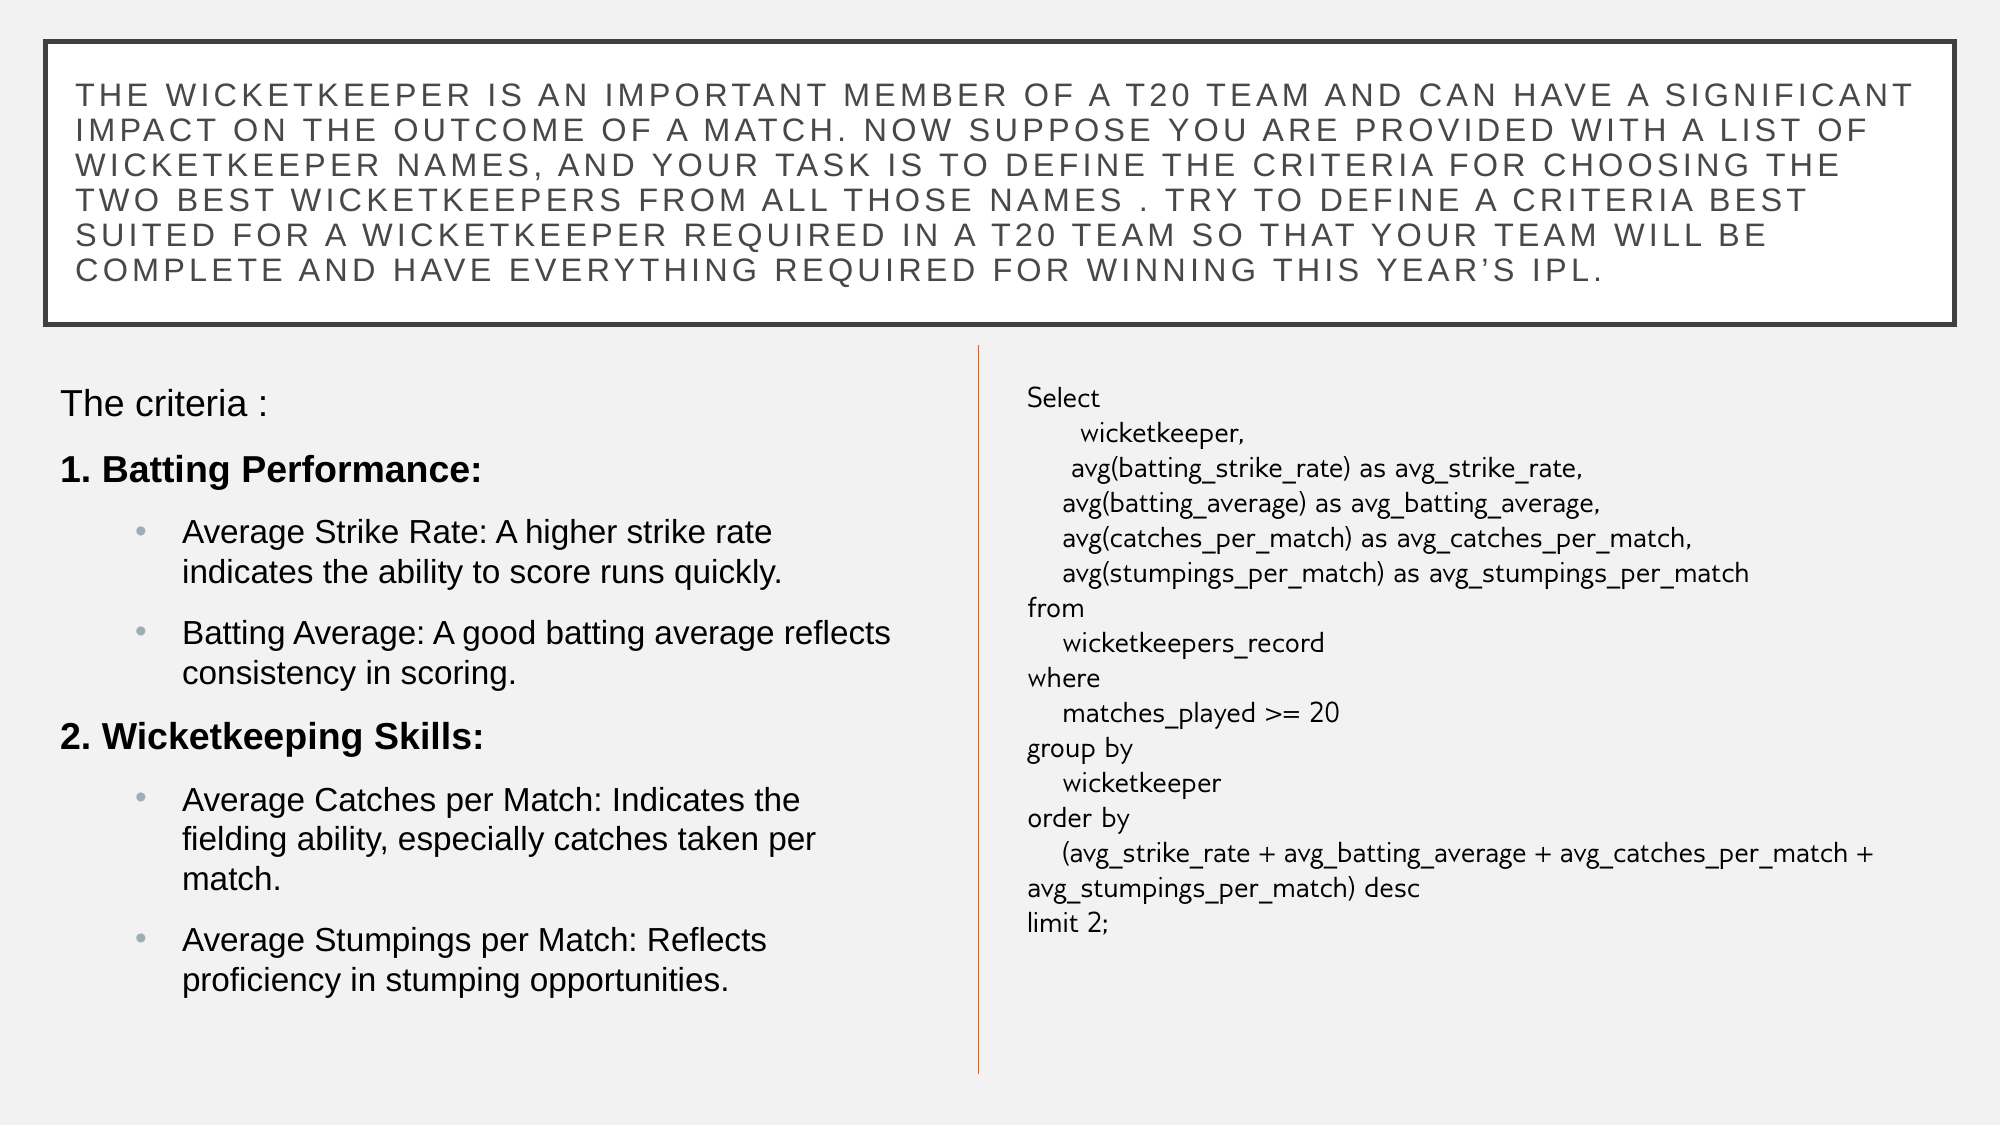

# the wicketkeeper is an important member of a T20 team and can have a significant impact on the outcome of a match. Now suppose you are provided with a list of wicketkeeper names, and your task is to define the criteria for choosing the two best wicketkeepers from all those names . Try to define a criteria best suited for a wicketkeeper required in a t20 team so that your team will be complete and have everything required for winning this year’s IPL.
Select
      wicketkeeper,
     avg(batting_strike_rate) as avg_strike_rate,
    avg(batting_average) as avg_batting_average,
    avg(catches_per_match) as avg_catches_per_match,
    avg(stumpings_per_match) as avg_stumpings_per_match
from
    wicketkeepers_record
where
    matches_played >= 20
group by
    wicketkeeper
order by
    (avg_strike_rate + avg_batting_average + avg_catches_per_match + avg_stumpings_per_match) desc
limit 2;
The criteria :
1. Batting Performance:
Average Strike Rate: A higher strike rate indicates the ability to score runs quickly.
Batting Average: A good batting average reflects consistency in scoring.
2. Wicketkeeping Skills:
Average Catches per Match: Indicates the fielding ability, especially catches taken per match.
Average Stumpings per Match: Reflects proficiency in stumping opportunities.